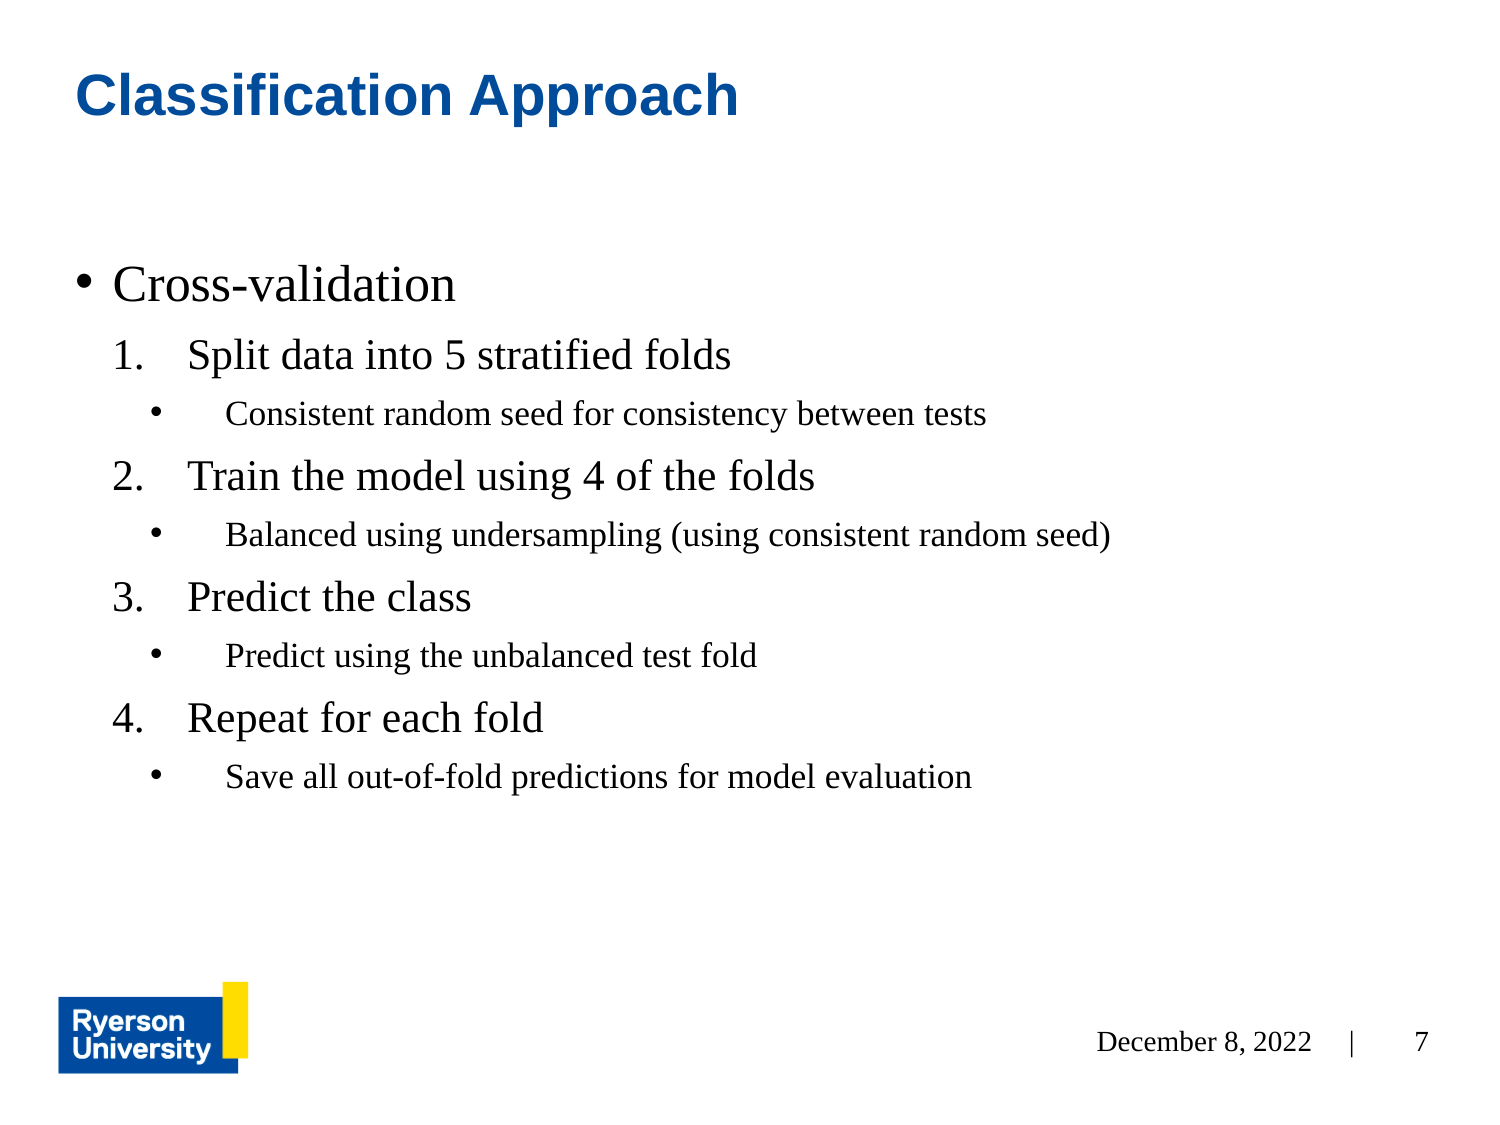

# Classification Approach
Cross-validation
Split data into 5 stratified folds
Consistent random seed for consistency between tests
Train the model using 4 of the folds
Balanced using undersampling (using consistent random seed)
Predict the class
Predict using the unbalanced test fold
Repeat for each fold
Save all out-of-fold predictions for model evaluation
December 8, 2022     |
7